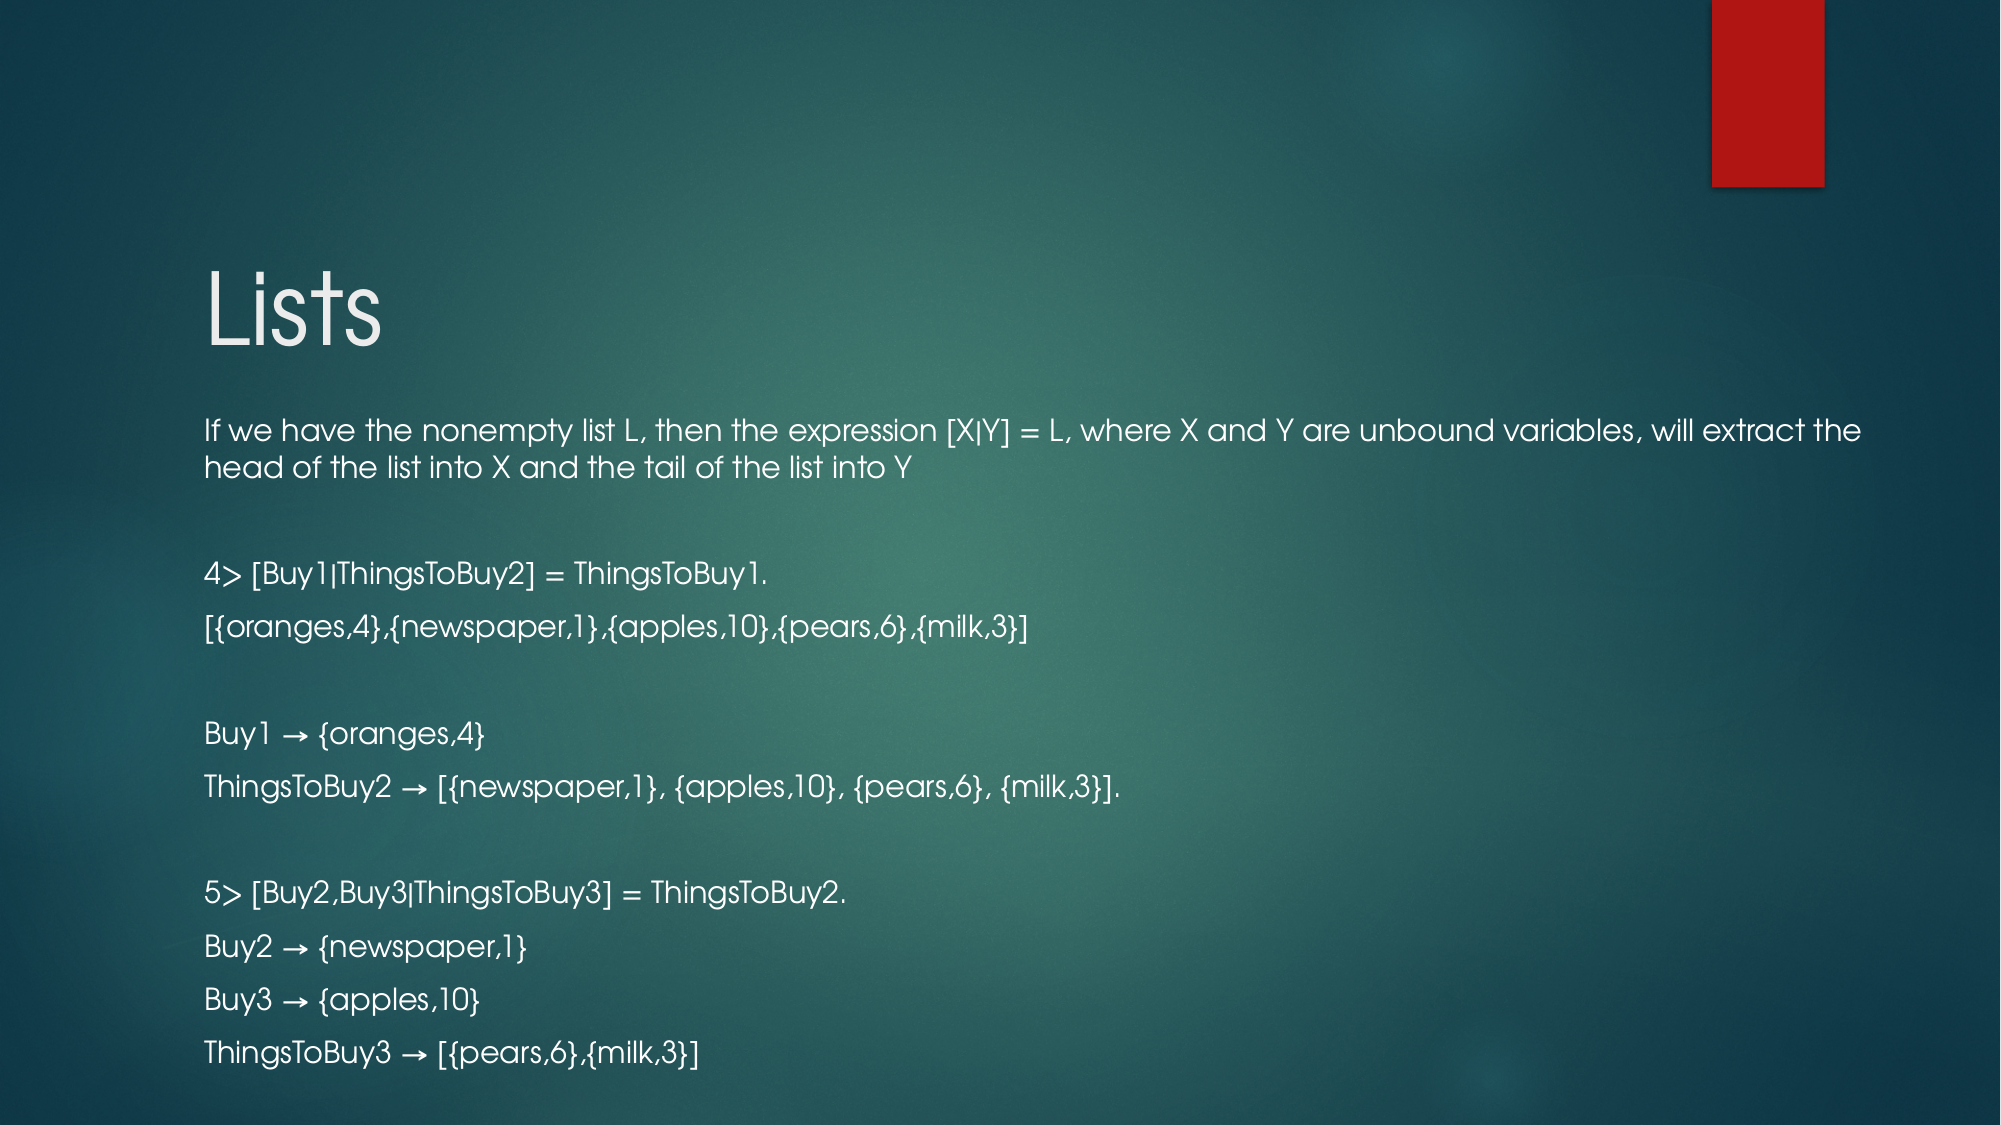

# Lists
If we have the nonempty list L, then the expression [X|Y] = L, where X and Y are unbound variables, will extract the head of the list into X and the tail of the list into Y

4> [Buy1|ThingsToBuy2] = ThingsToBuy1.
[{oranges,4},{newspaper,1},{apples,10},{pears,6},{milk,3}]

Buy1 → {oranges,4}
ThingsToBuy2 → [{newspaper,1}, {apples,10}, {pears,6}, {milk,3}].

5> [Buy2,Buy3|ThingsToBuy3] = ThingsToBuy2.
Buy2 → {newspaper,1}
Buy3 → {apples,10}
ThingsToBuy3 → [{pears,6},{milk,3}]